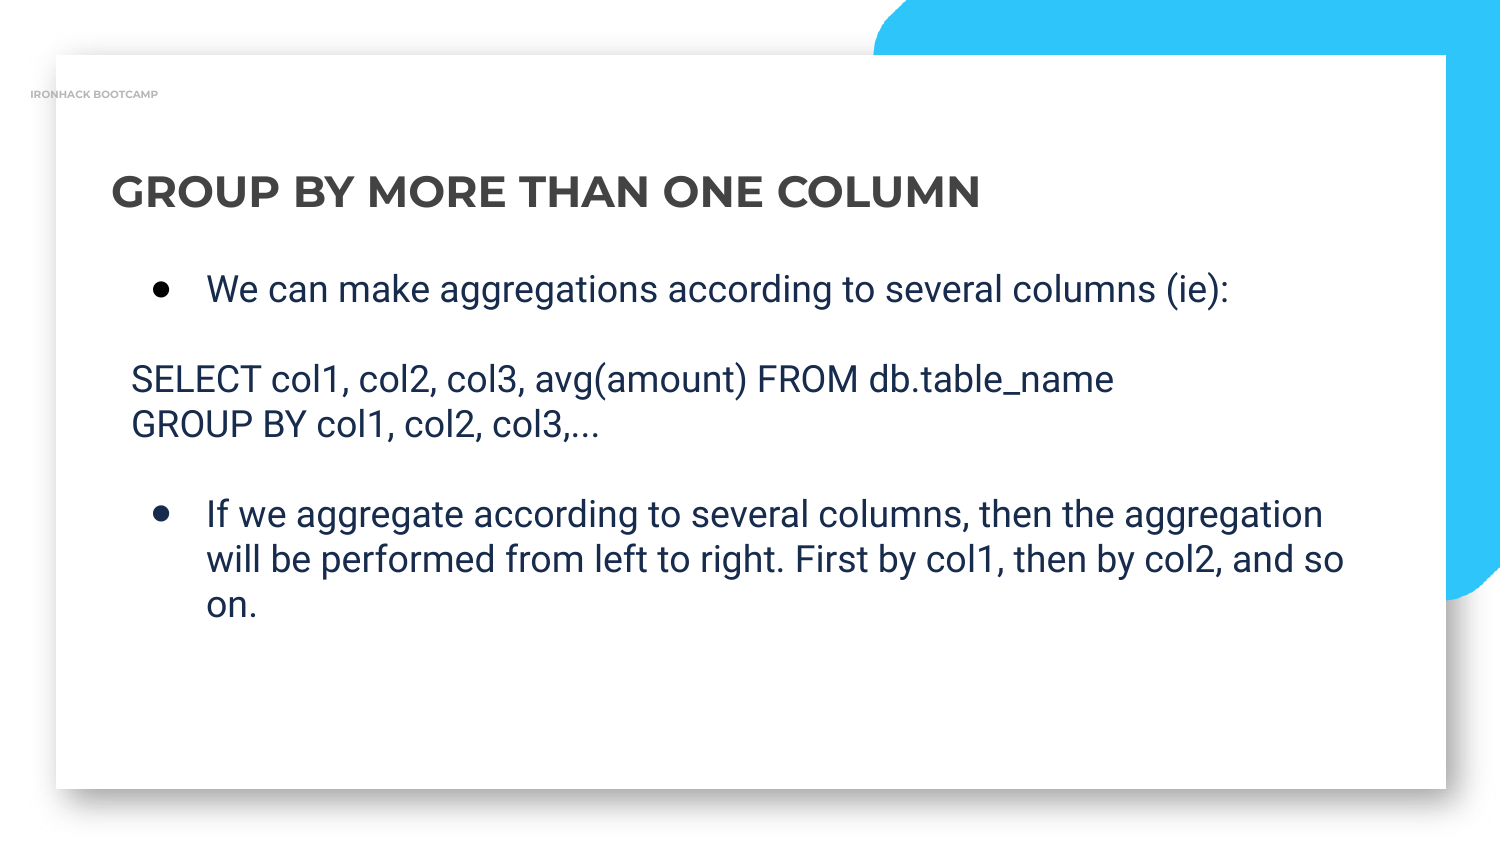

IRONHACK BOOTCAMP
GROUP BY MORE THAN ONE COLUMN
We can make aggregations according to several columns (ie):

SELECT col1, col2, col3, avg(amount) FROM db.table_name
GROUP BY col1, col2, col3,...

If we aggregate according to several columns, then the aggregation will be performed from left to right. First by col1, then by col2, and so on.